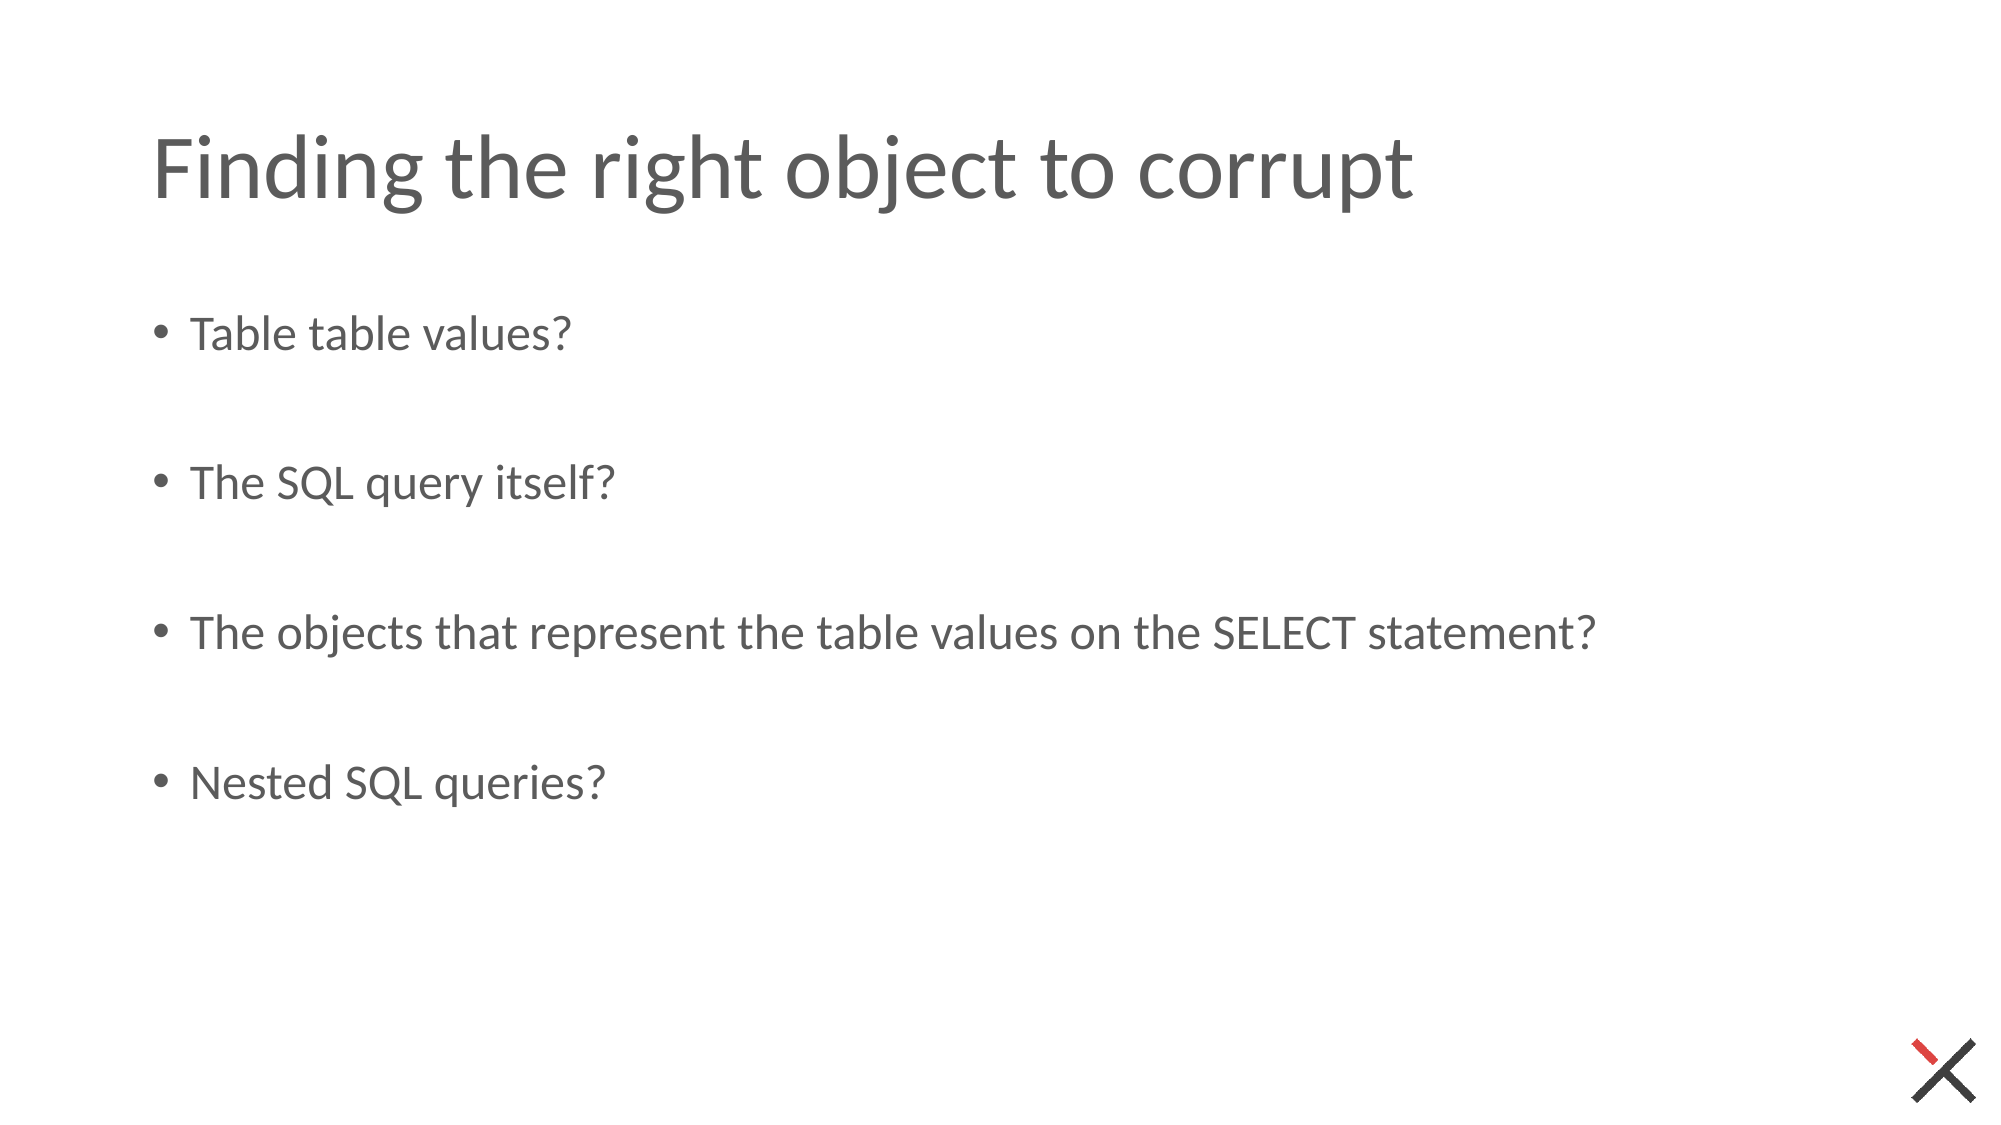

# Finding the right object to corrupt
Table table values?

The SQL query itself?

The objects that represent the table values on the SELECT statement?

Nested SQL queries?